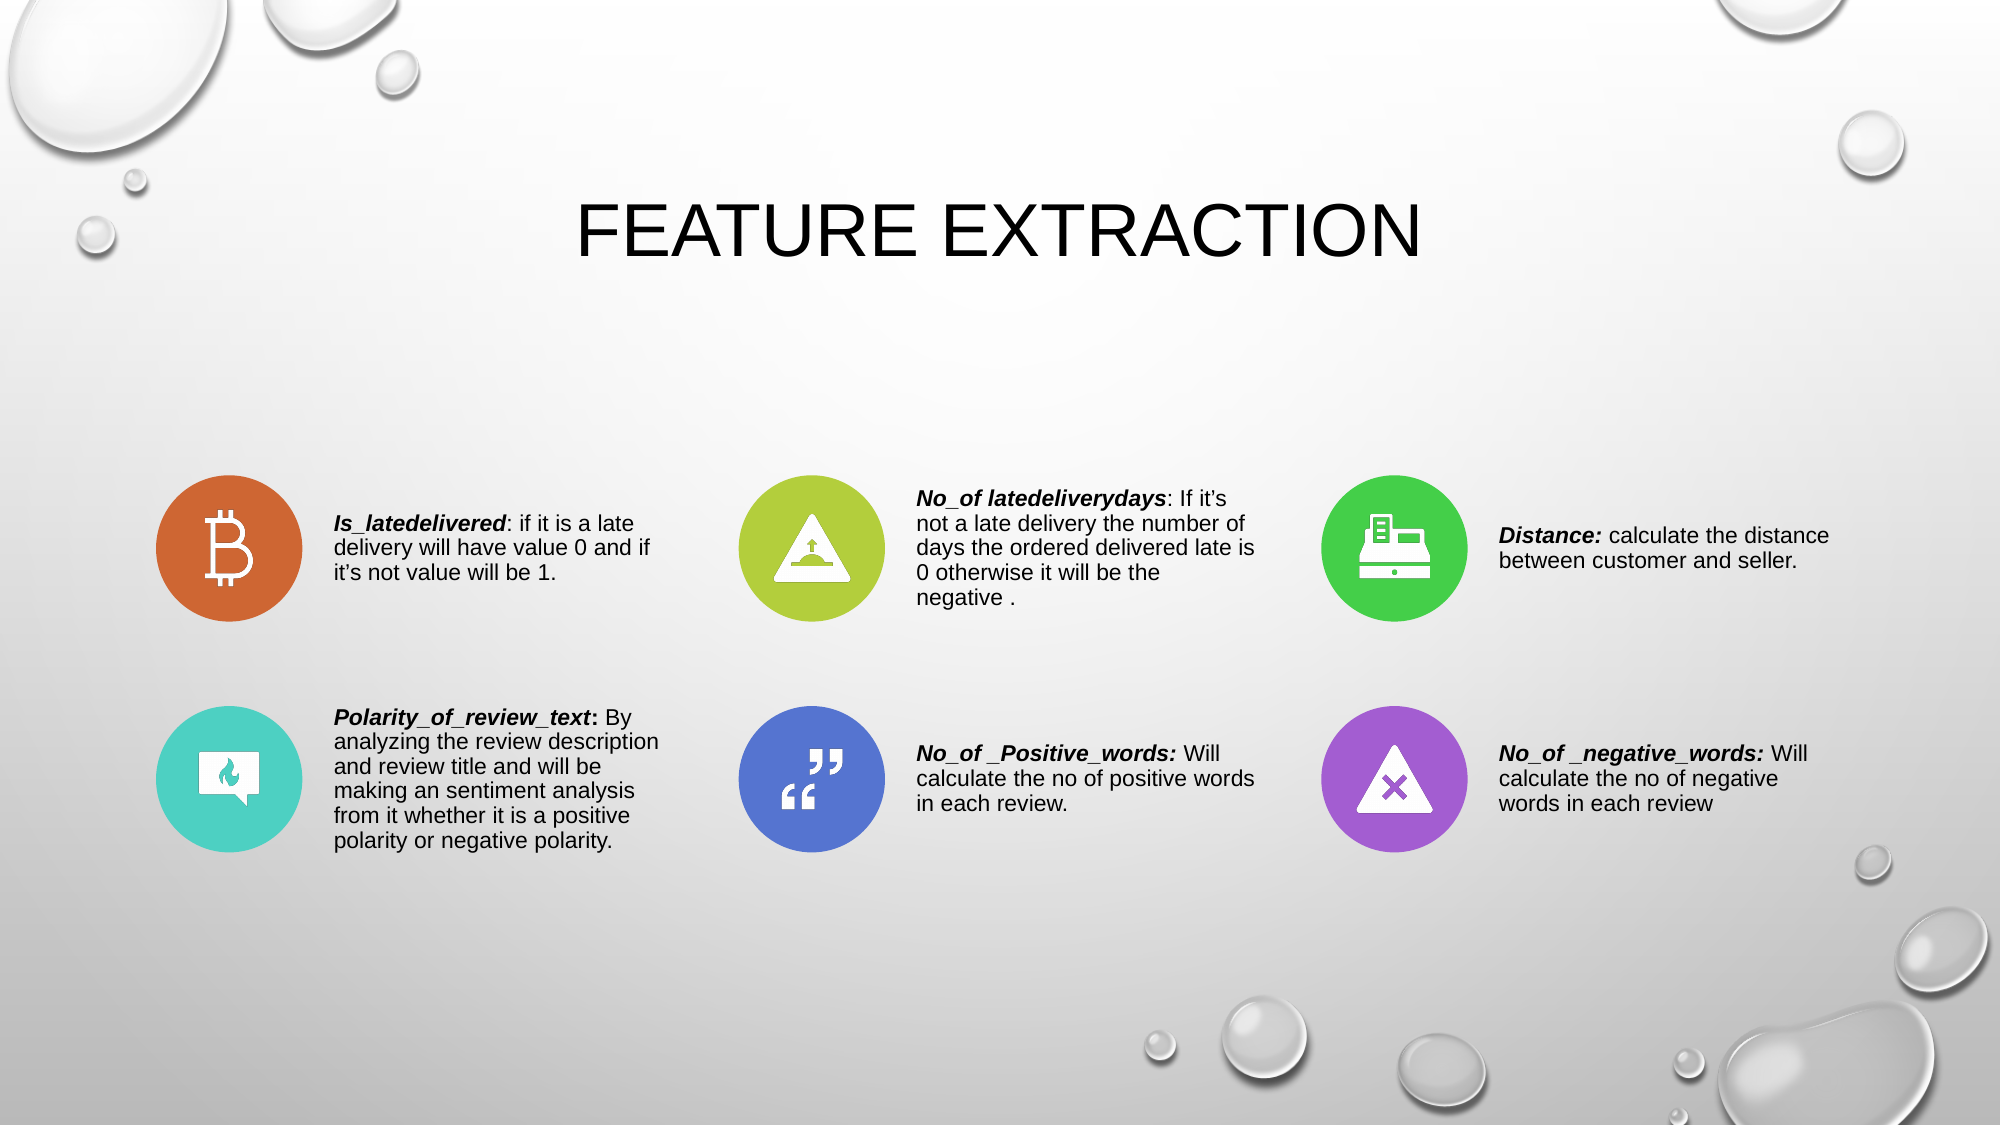

# Feature Extraction
Is_latedelivered: if it is a late delivery will have value 0 and if it’s not value will be 1.
No_of latedeliverydays: If it’s not a late delivery the number of days the ordered delivered late is 0 otherwise it will be the negative .
Distance: calculate the distance between customer and seller.
Polarity_of_review_text: By analyzing the review description and review title and will be making an sentiment analysis from it whether it is a positive polarity or negative polarity.
No_of _Positive_words: Will calculate the no of positive words in each review.
No_of _negative_words: Will calculate the no of negative words in each review